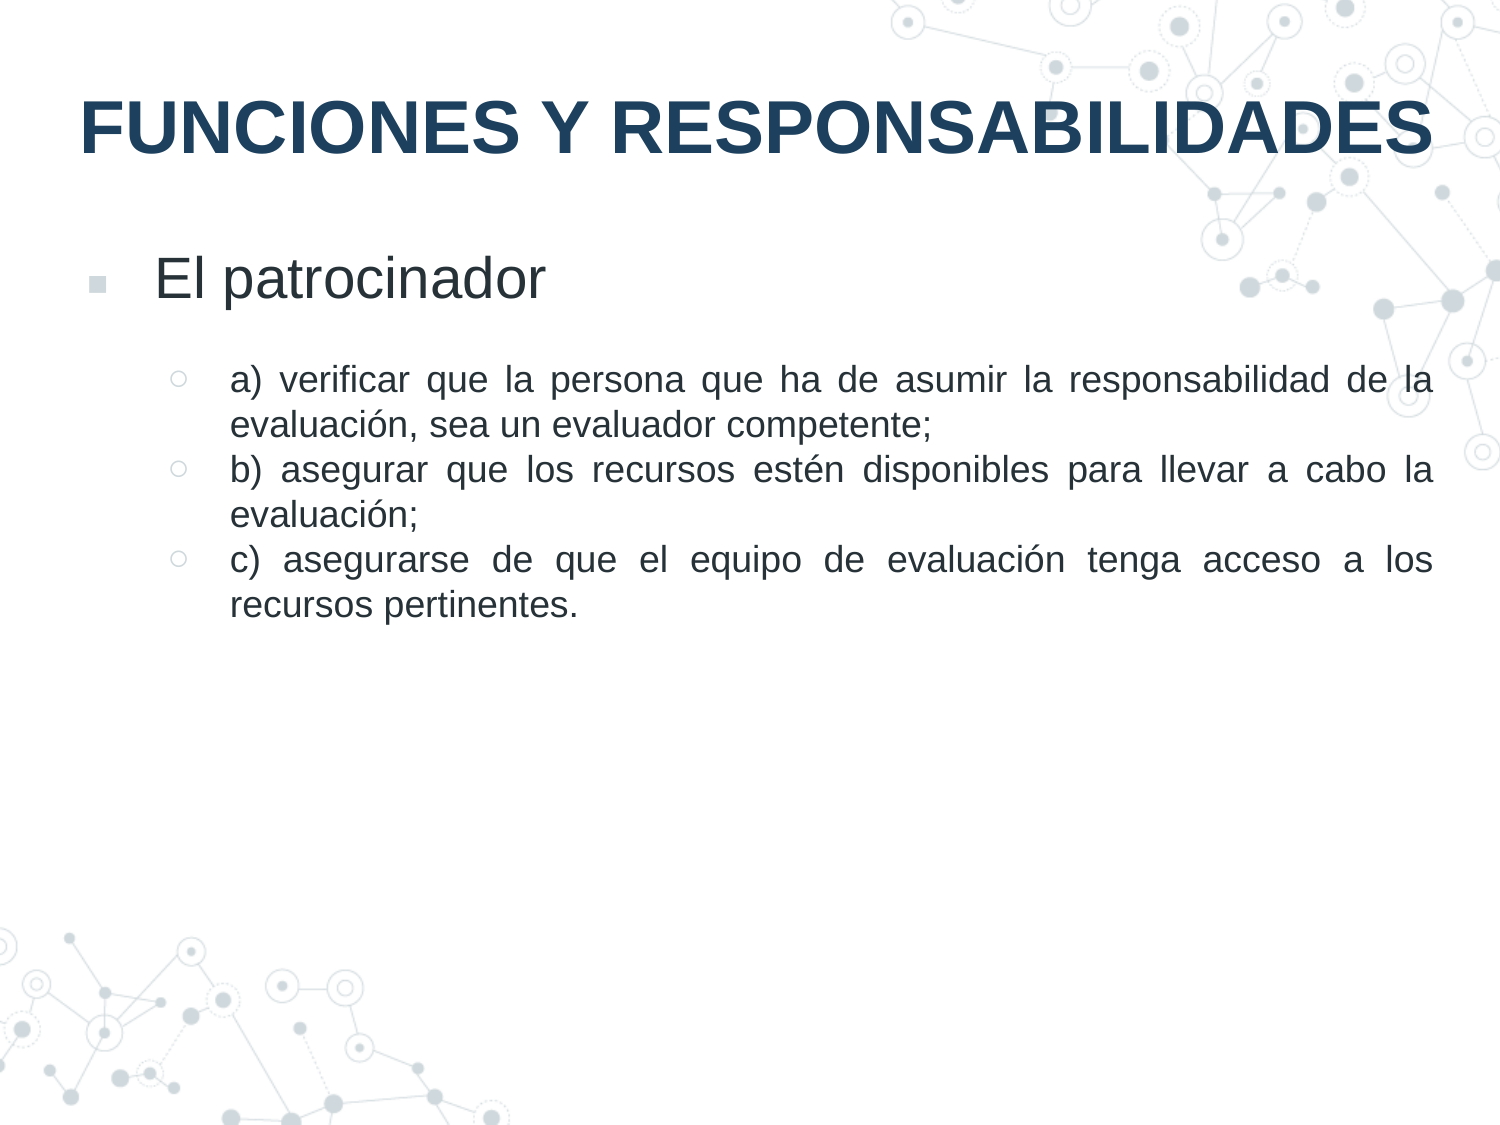

# FUNCIONES Y RESPONSABILIDADES
El patrocinador

a) verificar que la persona que ha de asumir la responsabilidad de la evaluación, sea un evaluador competente;
b) asegurar que los recursos estén disponibles para llevar a cabo la evaluación;
c) asegurarse de que el equipo de evaluación tenga acceso a los recursos pertinentes.